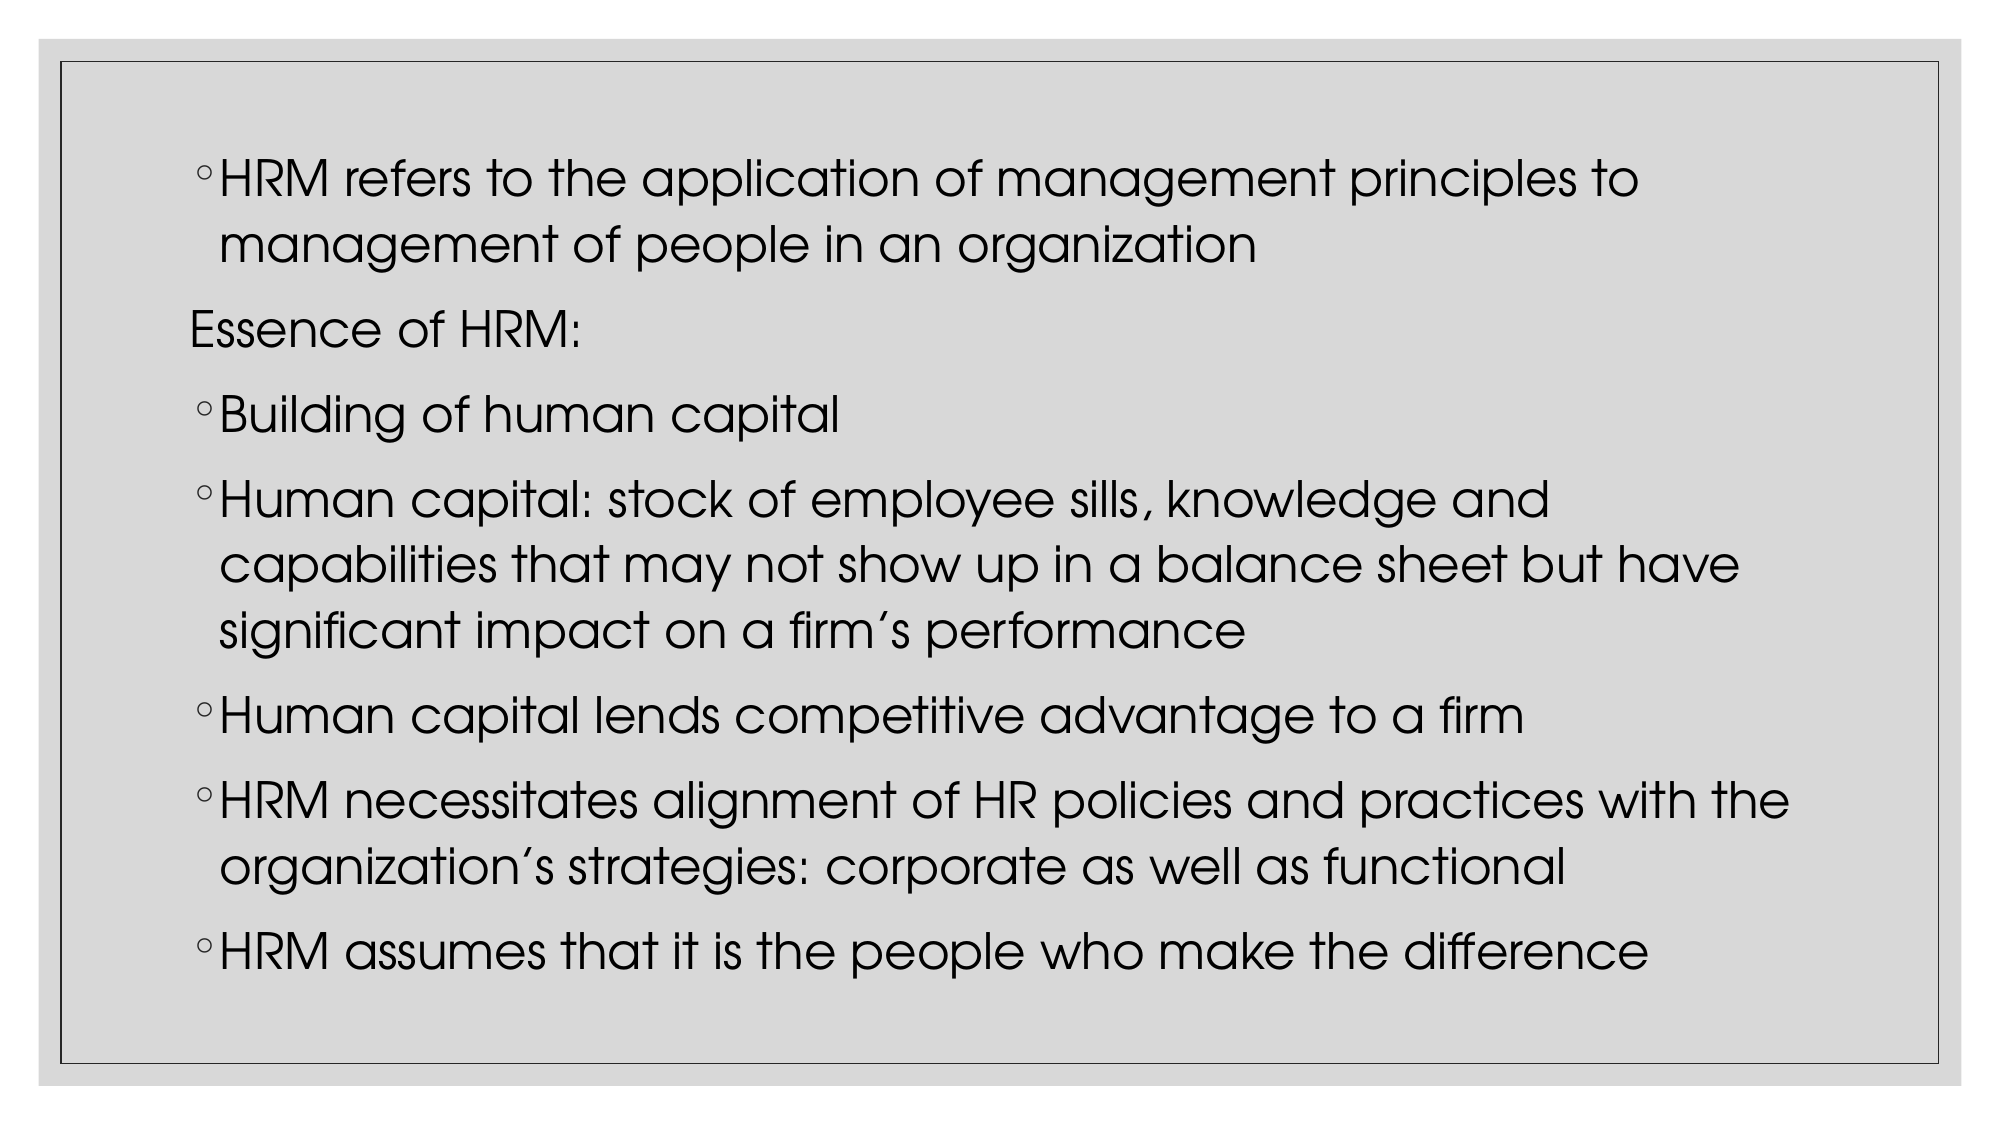

HRM refers to the application of management principles to management of people in an organization
Essence of HRM:
Building of human capital
Human capital: stock of employee sills, knowledge and capabilities that may not show up in a balance sheet but have significant impact on a firm’s performance
Human capital lends competitive advantage to a firm
HRM necessitates alignment of HR policies and practices with the organization’s strategies: corporate as well as functional
HRM assumes that it is the people who make the difference